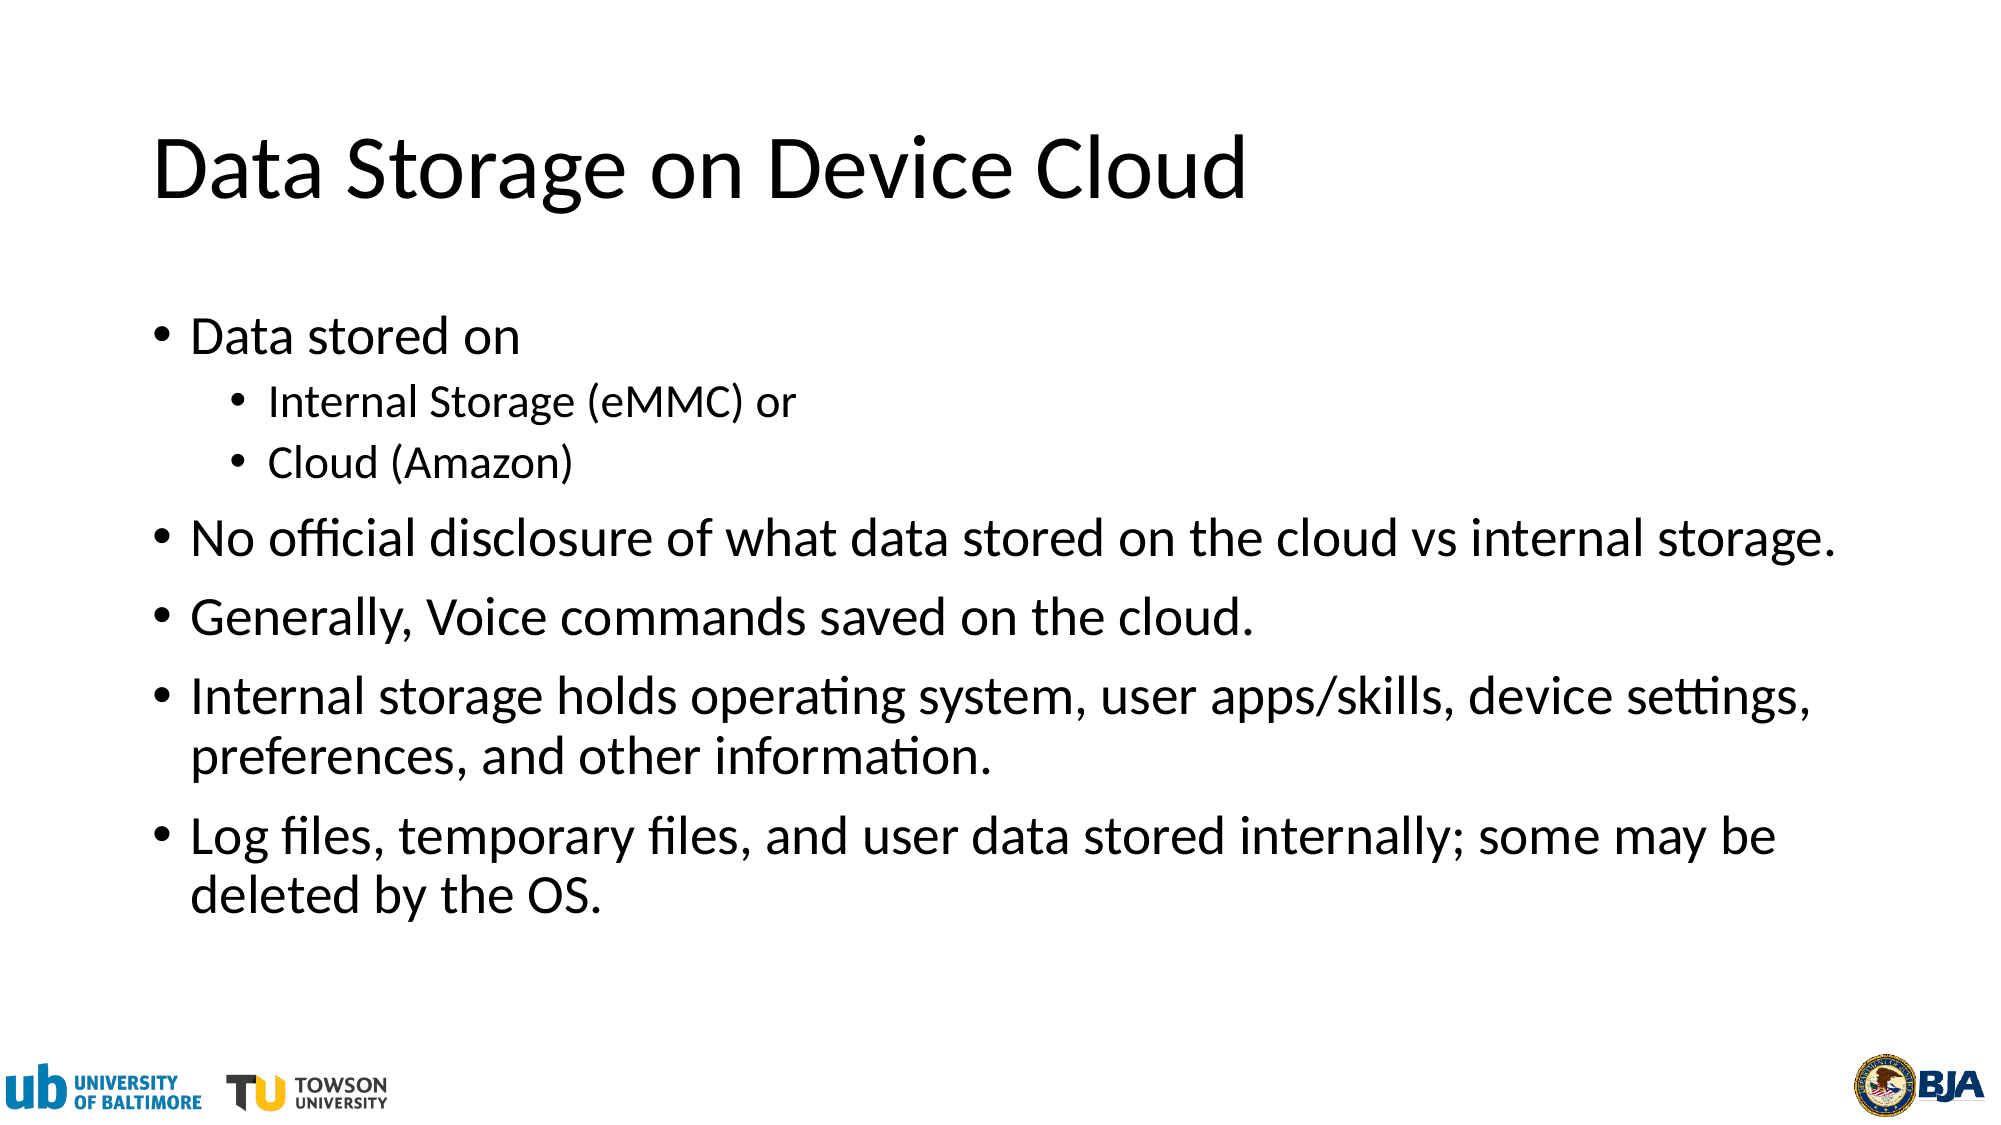

# Data Storage on Device Cloud
Data stored on
Internal Storage (eMMC) or
Cloud (Amazon)
No official disclosure of what data stored on the cloud vs internal storage.
Generally, Voice commands saved on the cloud.
Internal storage holds operating system, user apps/skills, device settings, preferences, and other information.
Log files, temporary files, and user data stored internally; some may be deleted by the OS.